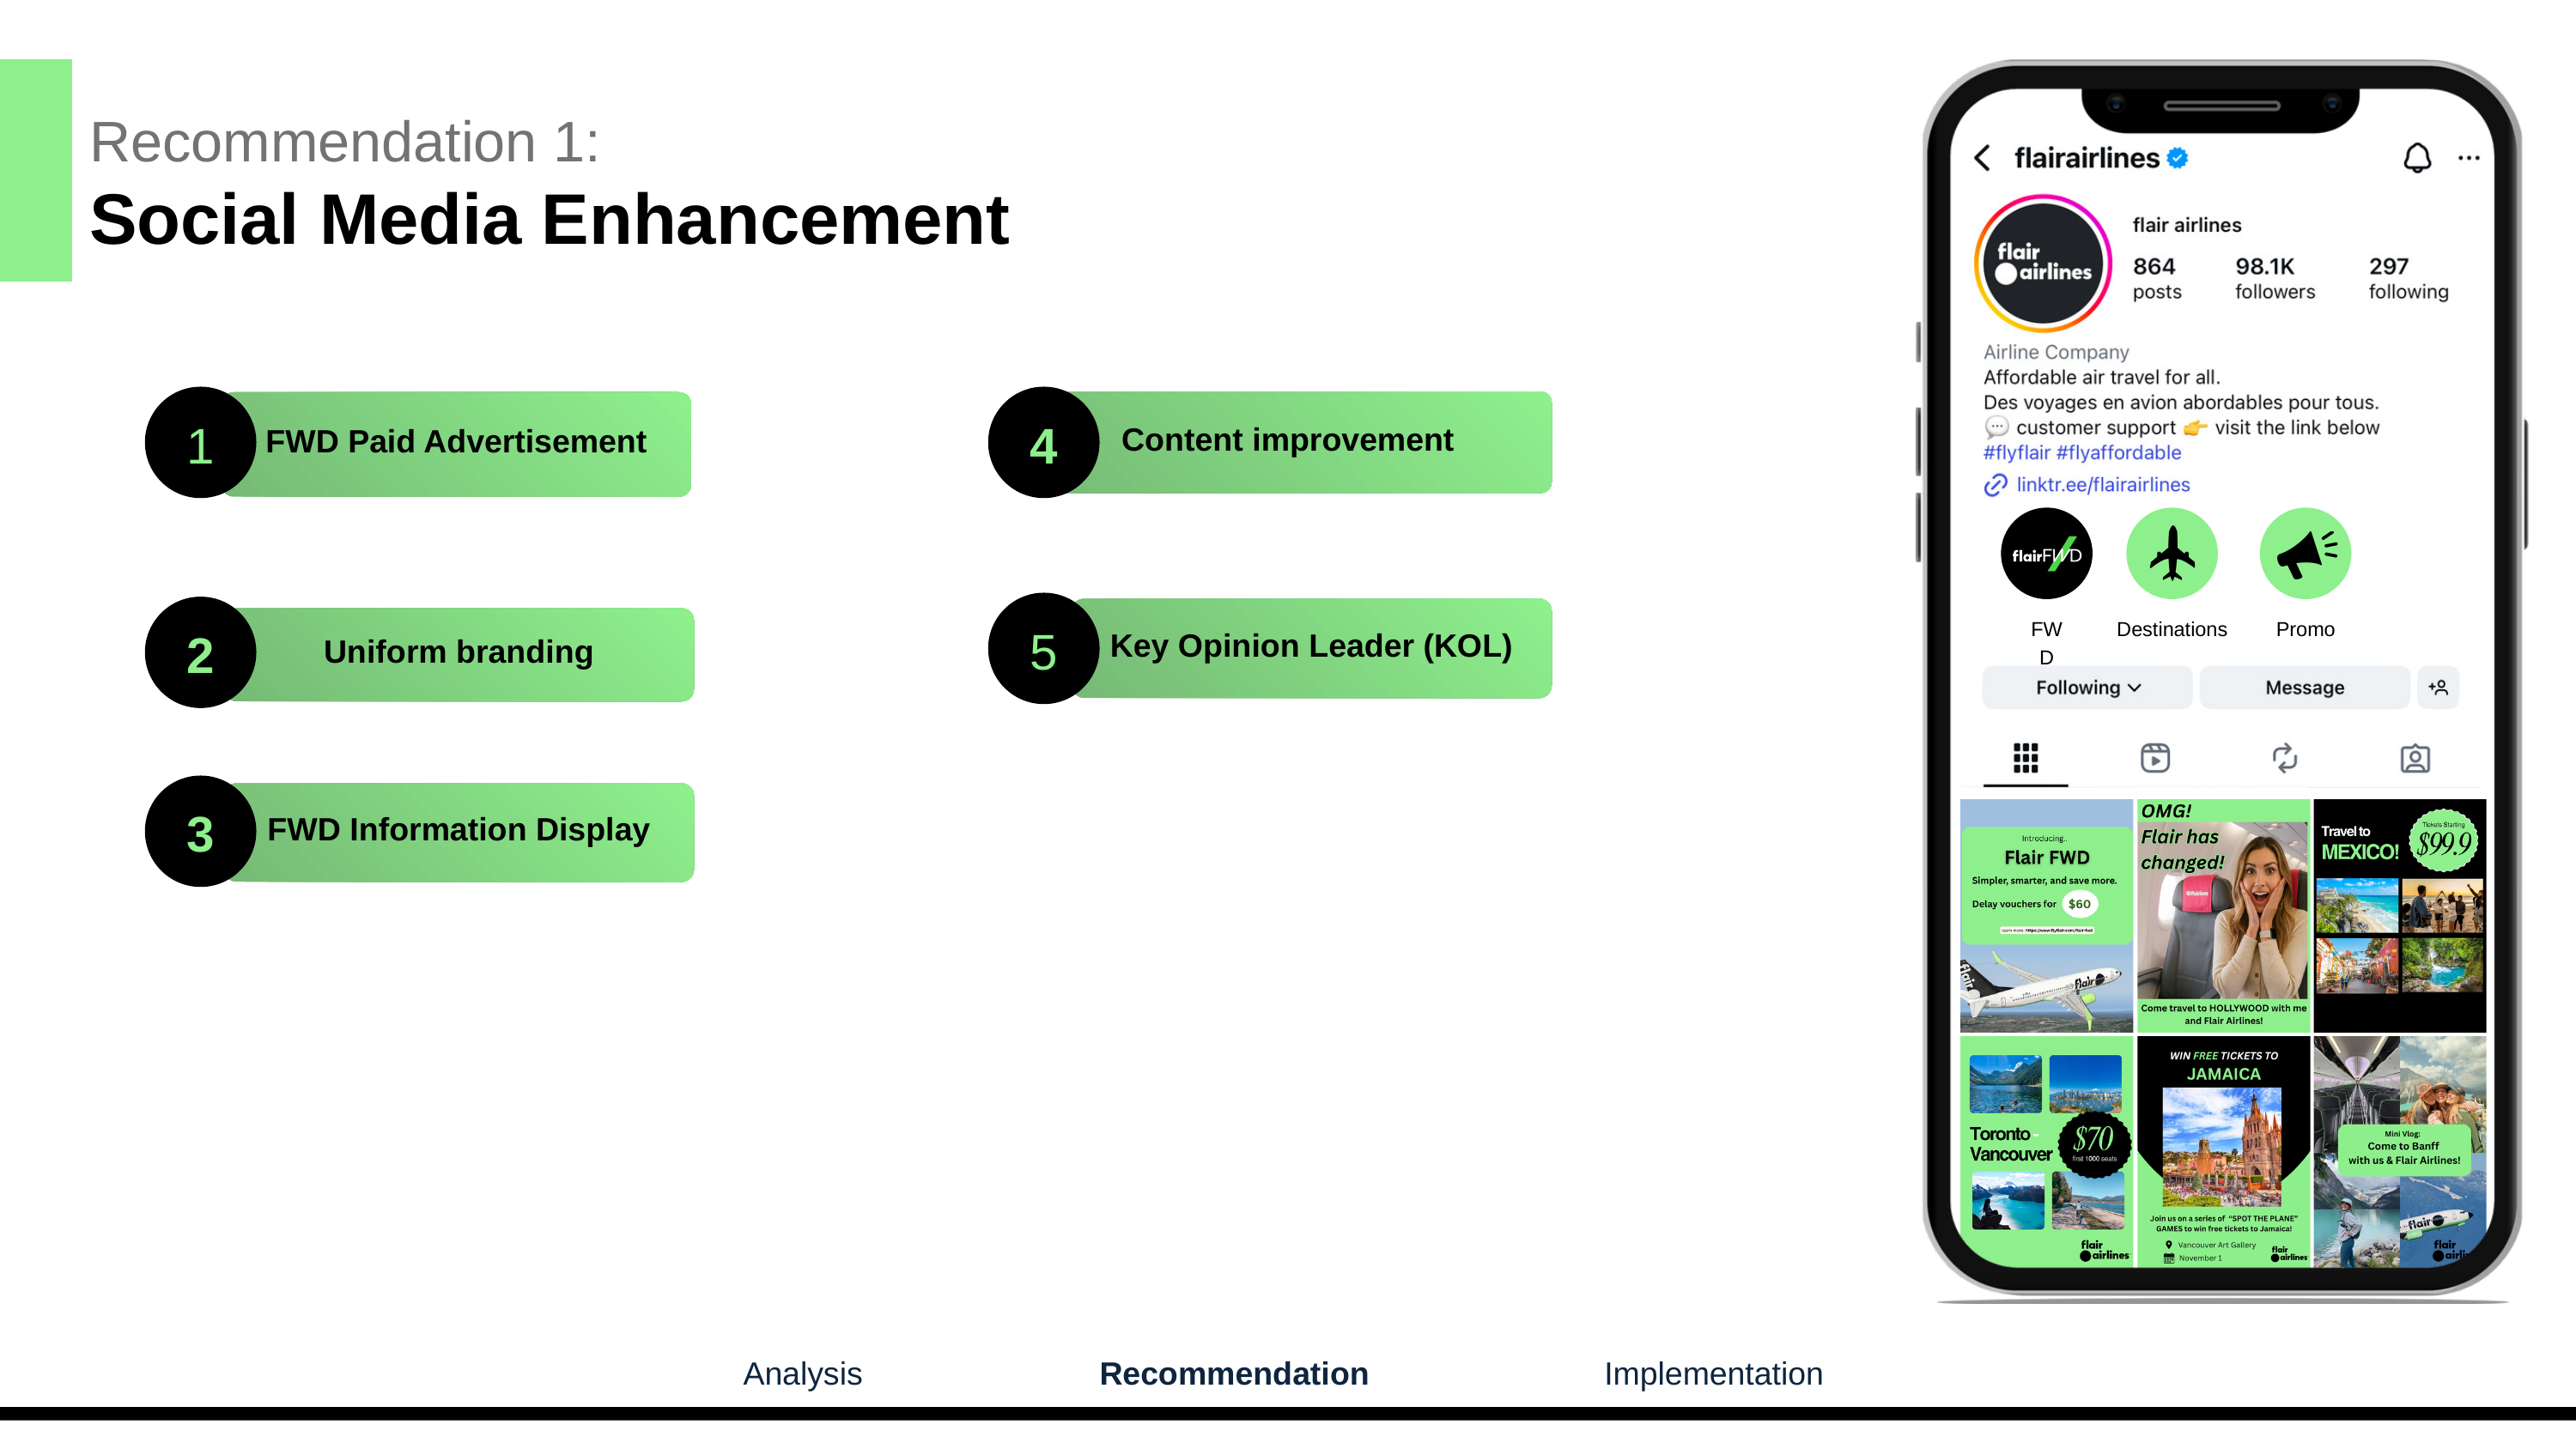

FWD
Destinations
Promo

Recommendation 1:
Social Media Enhancement

1

FWD Paid Advertisement

4

Content improvement

5

Key Opinion Leader (KOL)

2

Uniform branding

3

FWD Information Display
Analysis
Recommendation
Implementation